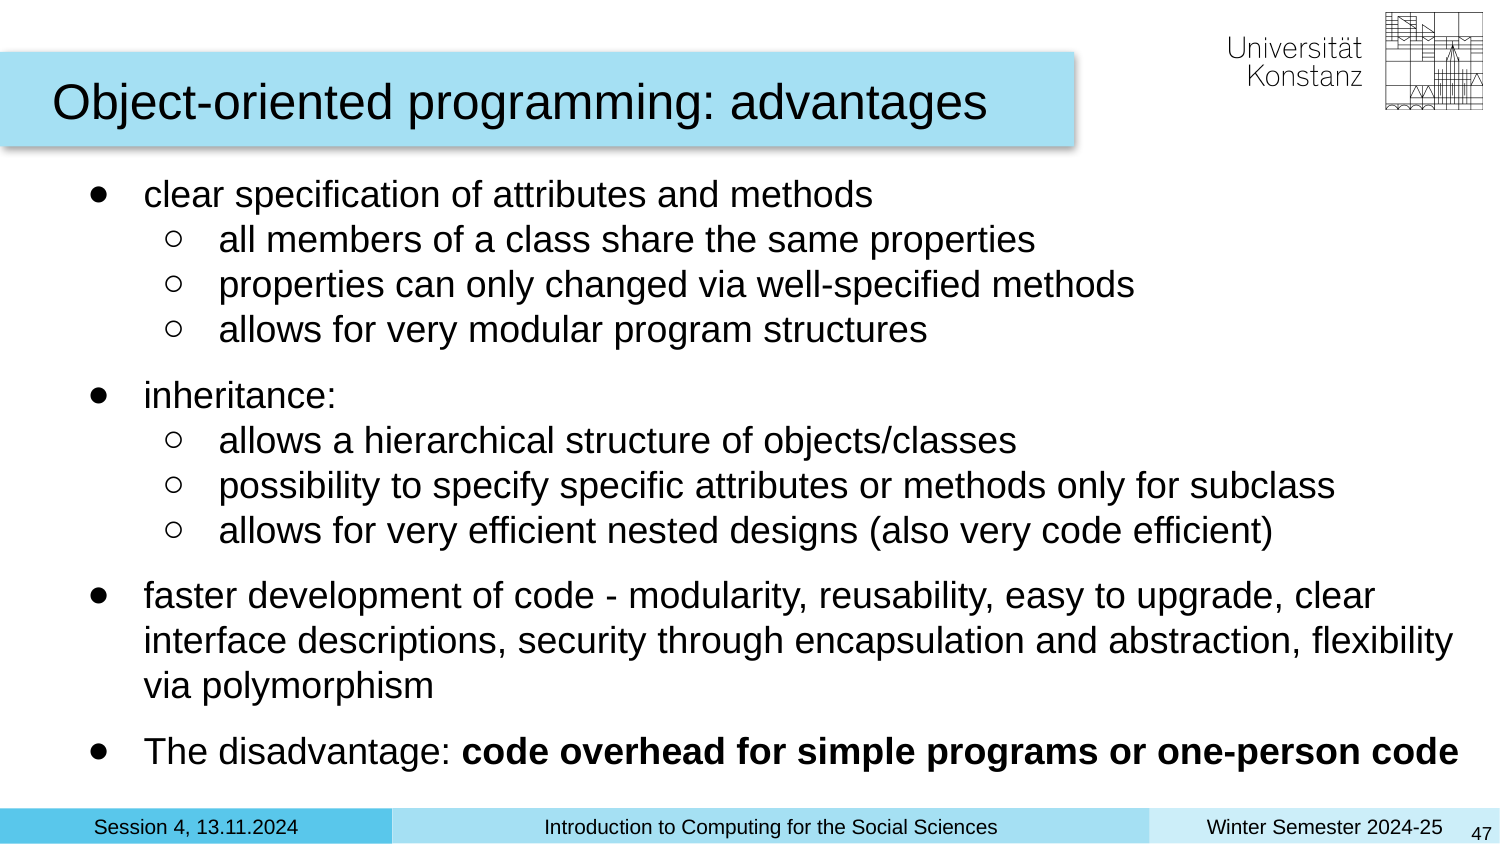

Object-oriented programming: advantages
clear specification of attributes and methods
all members of a class share the same properties
properties can only changed via well-specified methods
allows for very modular program structures
inheritance:
allows a hierarchical structure of objects/classes
possibility to specify specific attributes or methods only for subclass
allows for very efficient nested designs (also very code efficient)
faster development of code - modularity, reusability, easy to upgrade, clear interface descriptions, security through encapsulation and abstraction, flexibility via polymorphism
The disadvantage: code overhead for simple programs or one-person code
47